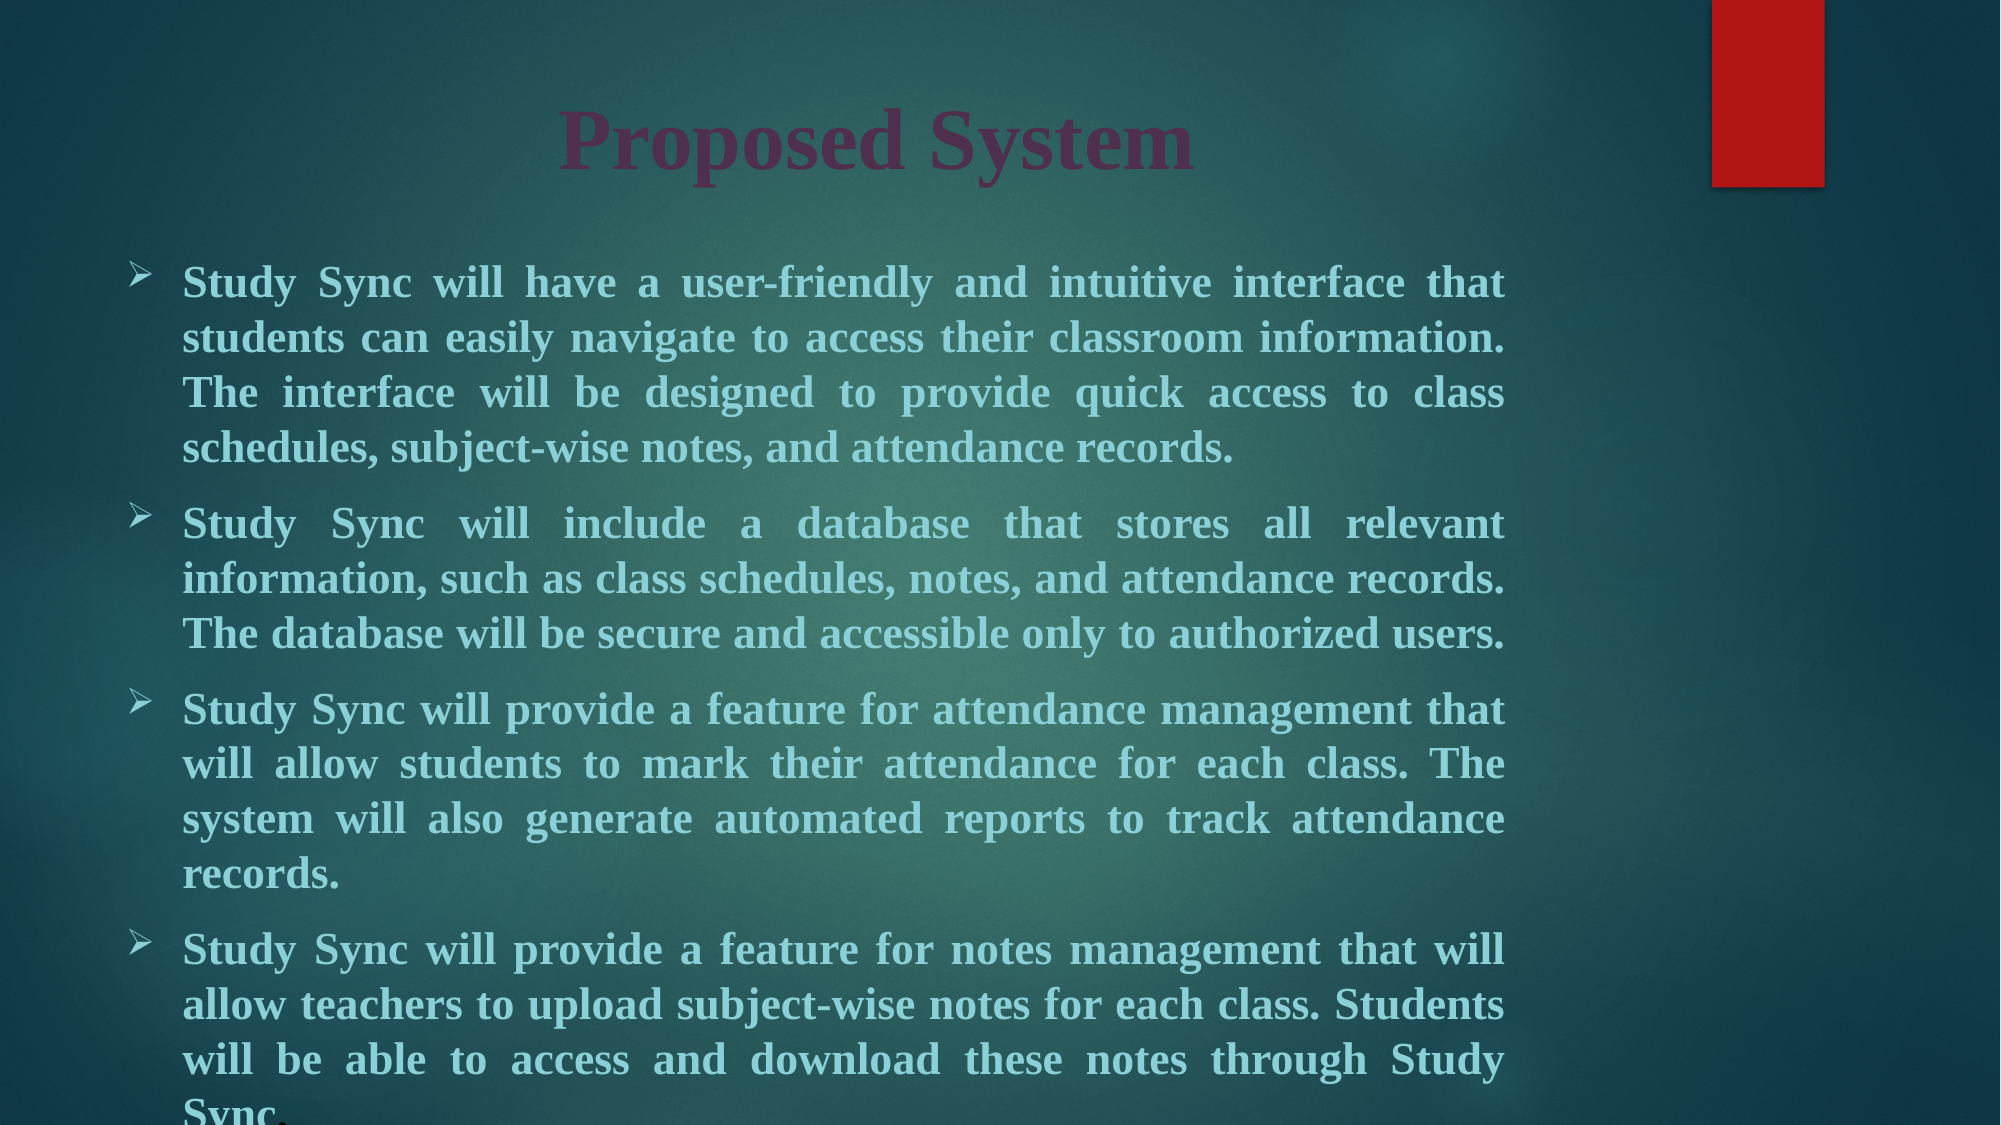

# Proposed System
Study Sync will have a user-friendly and intuitive interface that students can easily navigate to access their classroom information. The interface will be designed to provide quick access to class schedules, subject-wise notes, and attendance records.
Study Sync will include a database that stores all relevant information, such as class schedules, notes, and attendance records. The database will be secure and accessible only to authorized users.
Study Sync will provide a feature for attendance management that will allow students to mark their attendance for each class. The system will also generate automated reports to track attendance records.
Study Sync will provide a feature for notes management that will allow teachers to upload subject-wise notes for each class. Students will be able to access and download these notes through Study Sync.